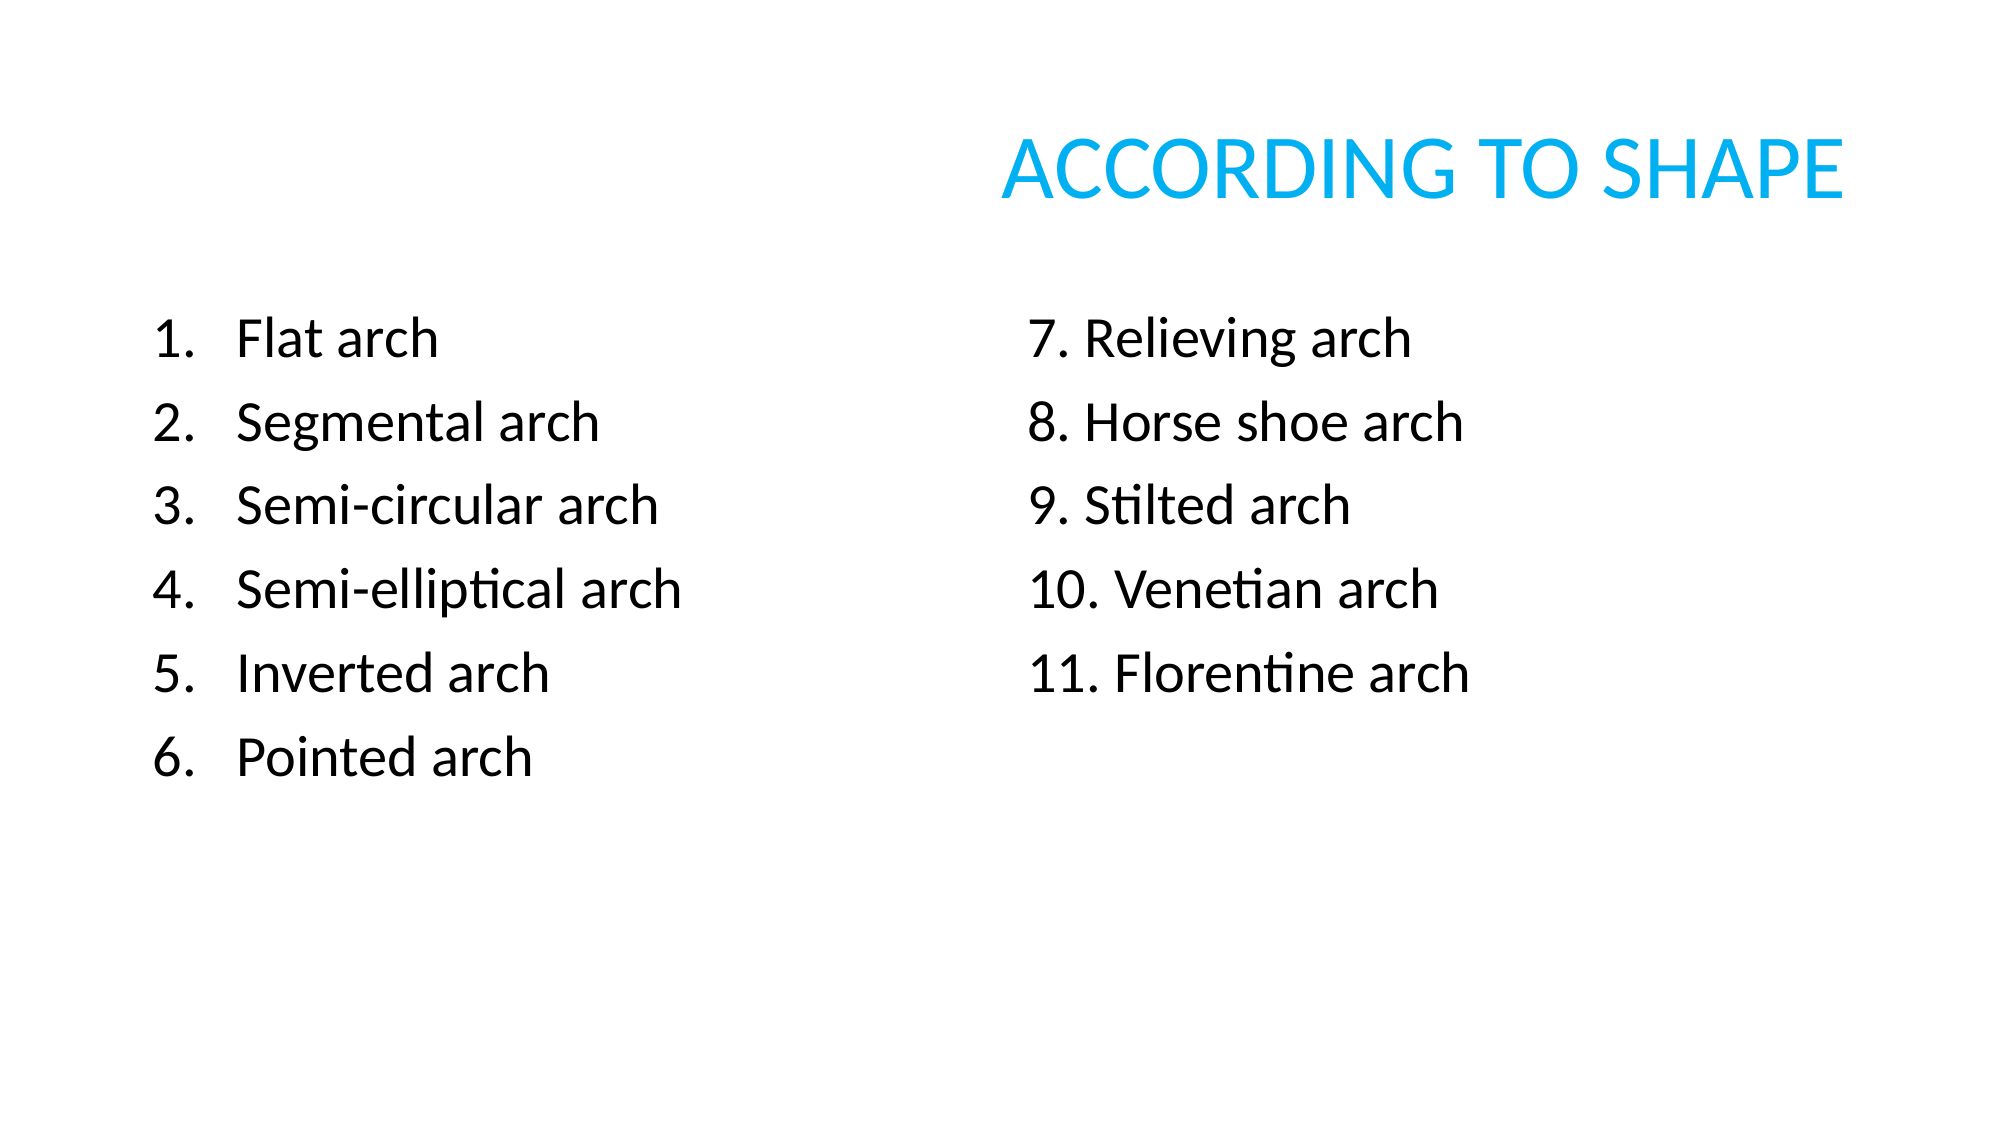

# ACCORDING TO SHAPE
Flat arch
Segmental arch
Semi-circular arch
Semi-elliptical arch
Inverted arch
Pointed arch
7. Relieving arch
8. Horse shoe arch
9. Stilted arch
10. Venetian arch
11. Florentine arch